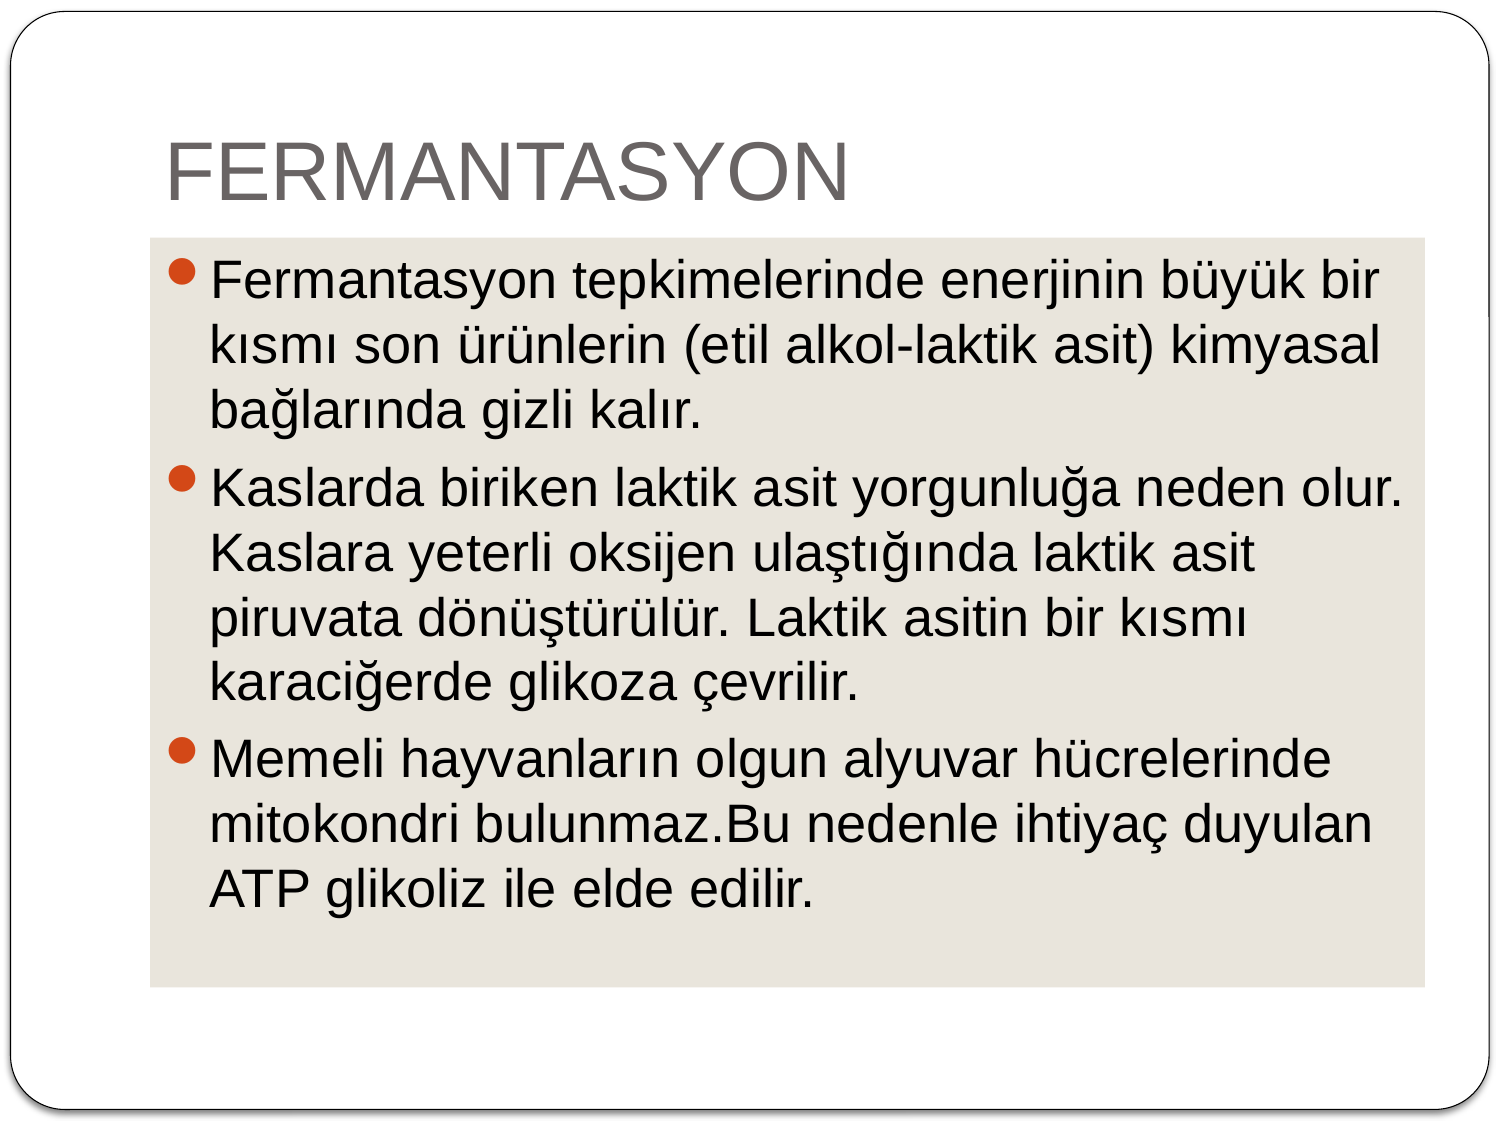

# FERMANTASYON
Fermantasyon tepkimelerinde enerjinin büyük bir kısmı son ürünlerin (etil alkol-laktik asit) kimyasal bağlarında gizli kalır.
Kaslarda biriken laktik asit yorgunluğa neden olur. Kaslara yeterli oksijen ulaştığında laktik asit piruvata dönüştürülür. Laktik asitin bir kısmı karaciğerde glikoza çevrilir.
Memeli hayvanların olgun alyuvar hücrelerinde mitokondri bulunmaz.Bu nedenle ihtiyaç duyulan ATP glikoliz ile elde edilir.